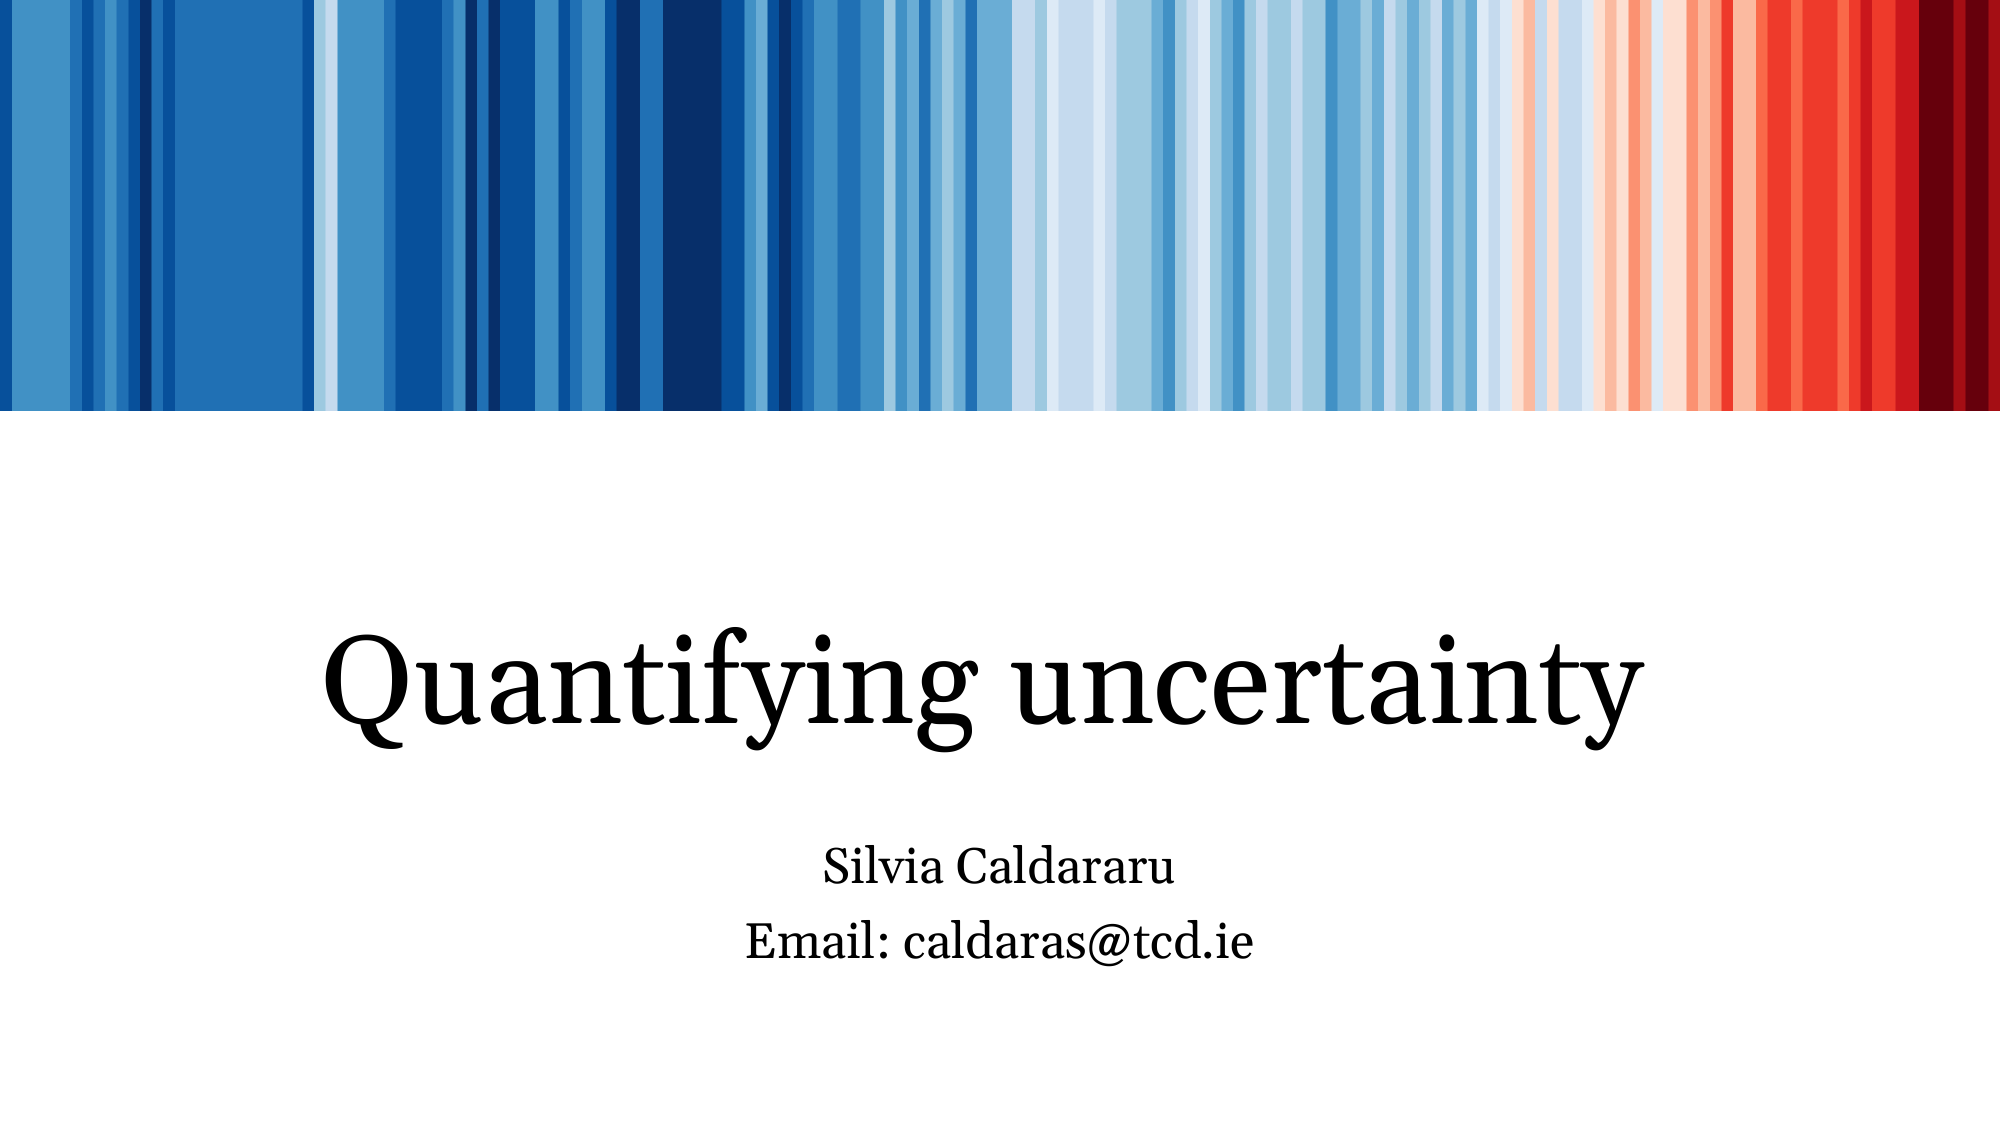

# Quantifying uncertainty
Silvia Caldararu
Email: caldaras@tcd.ie